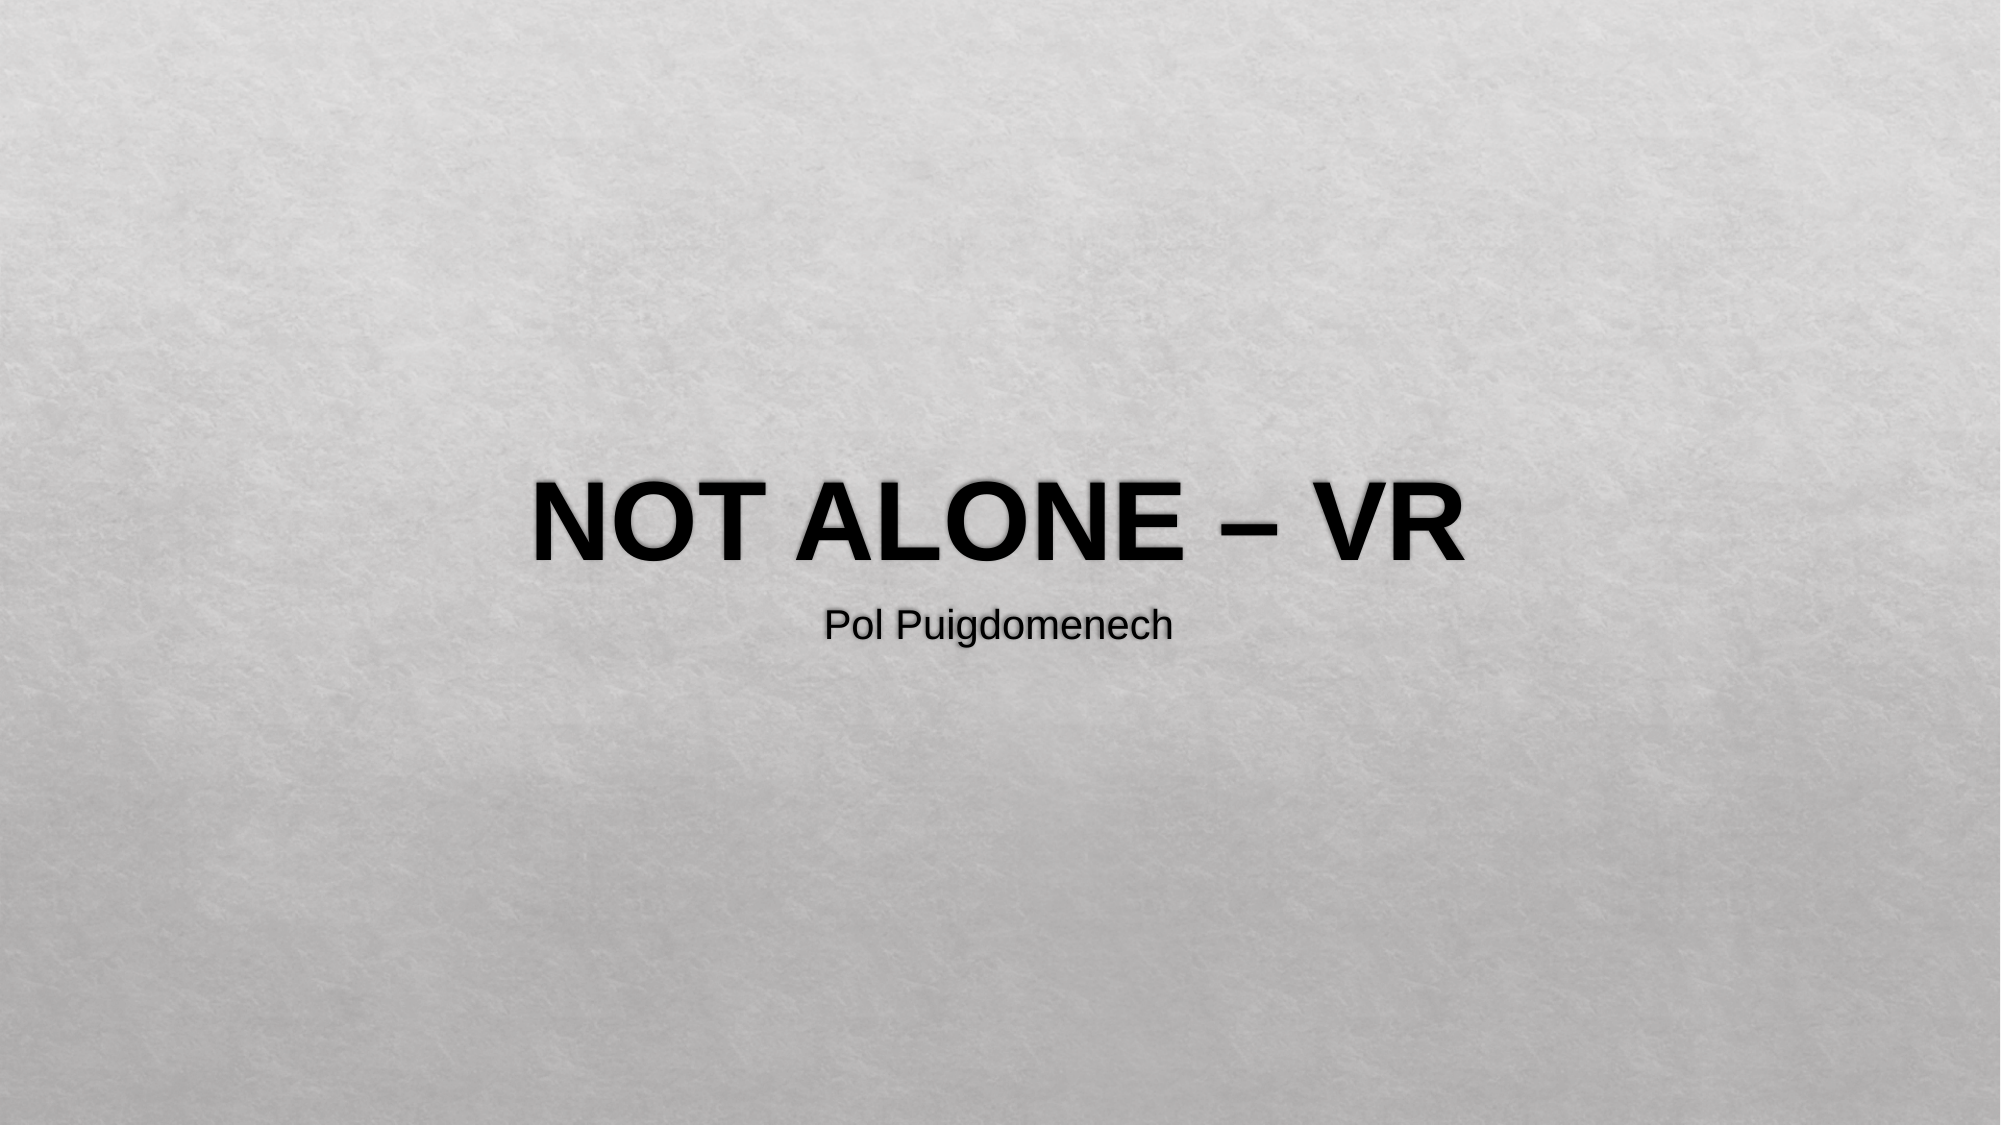

# NOT ALONE – VR
Pol Puigdomenech